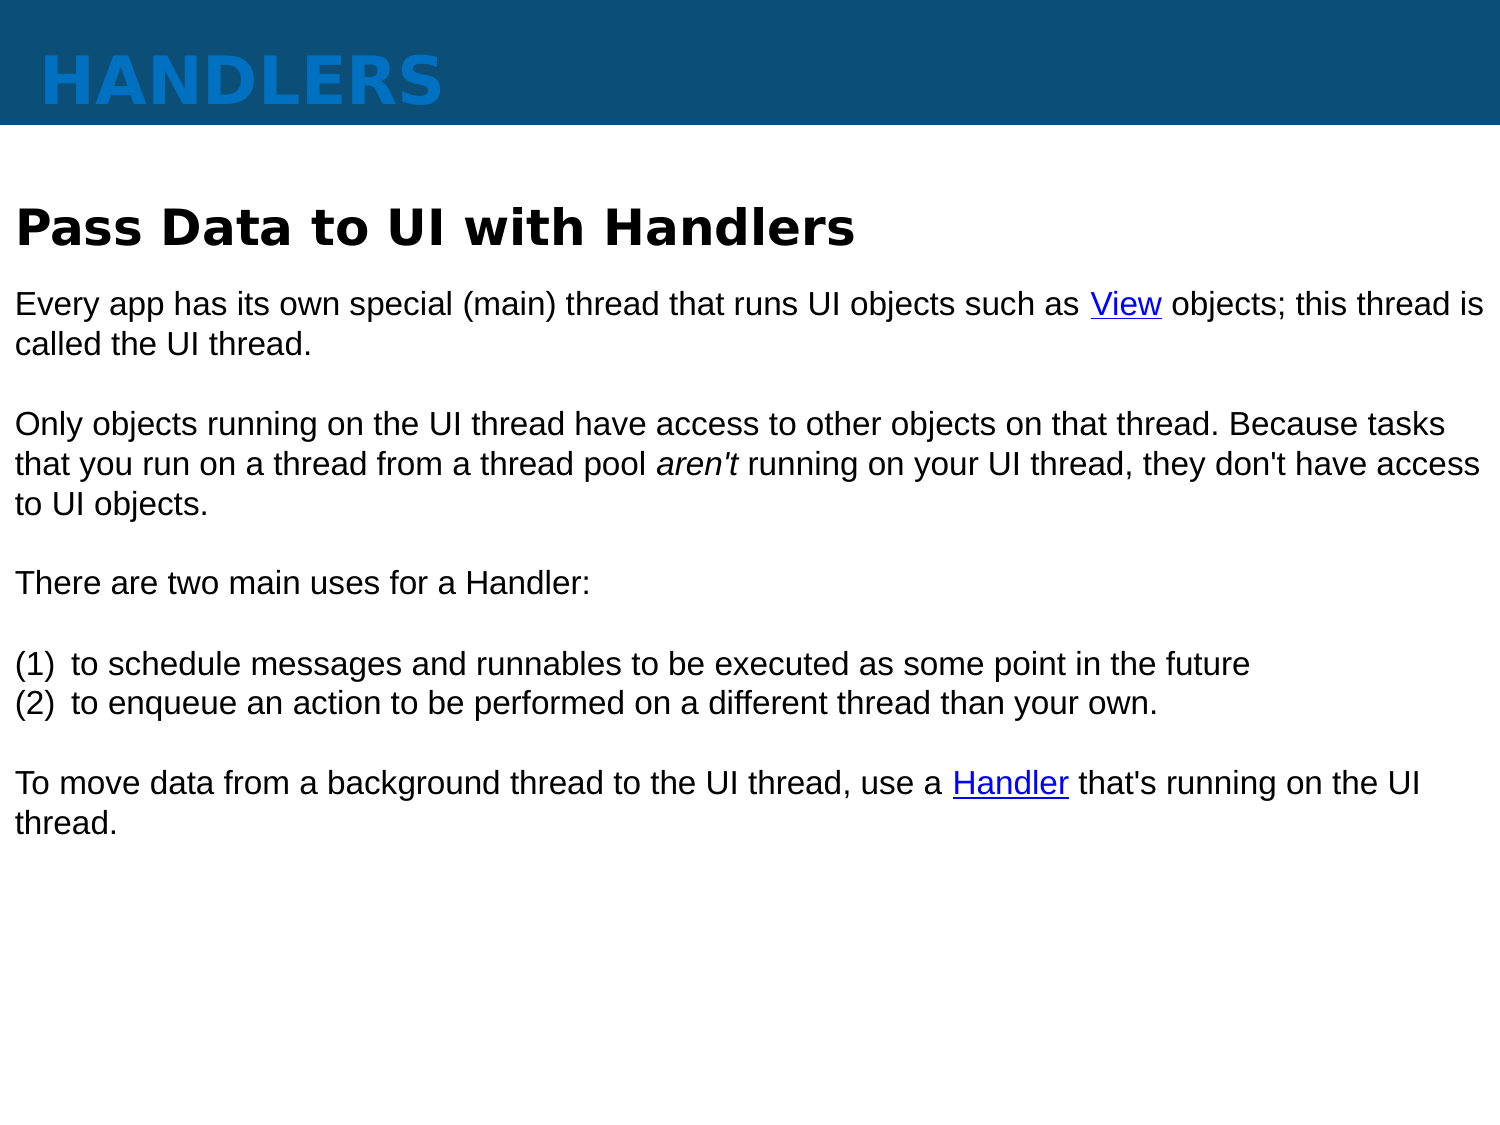

# HANDLERS
Pass Data to UI with Handlers
Every app has its own special (main) thread that runs UI objects such as View objects; this thread is called the UI thread.

Only objects running on the UI thread have access to other objects on that thread. Because tasks that you run on a thread from a thread pool aren't running on your UI thread, they don't have access to UI objects.
There are two main uses for a Handler:

to schedule messages and runnables to be executed as some point in the future
to enqueue an action to be performed on a different thread than your own.

To move data from a background thread to the UI thread, use a Handler that's running on the UI thread.